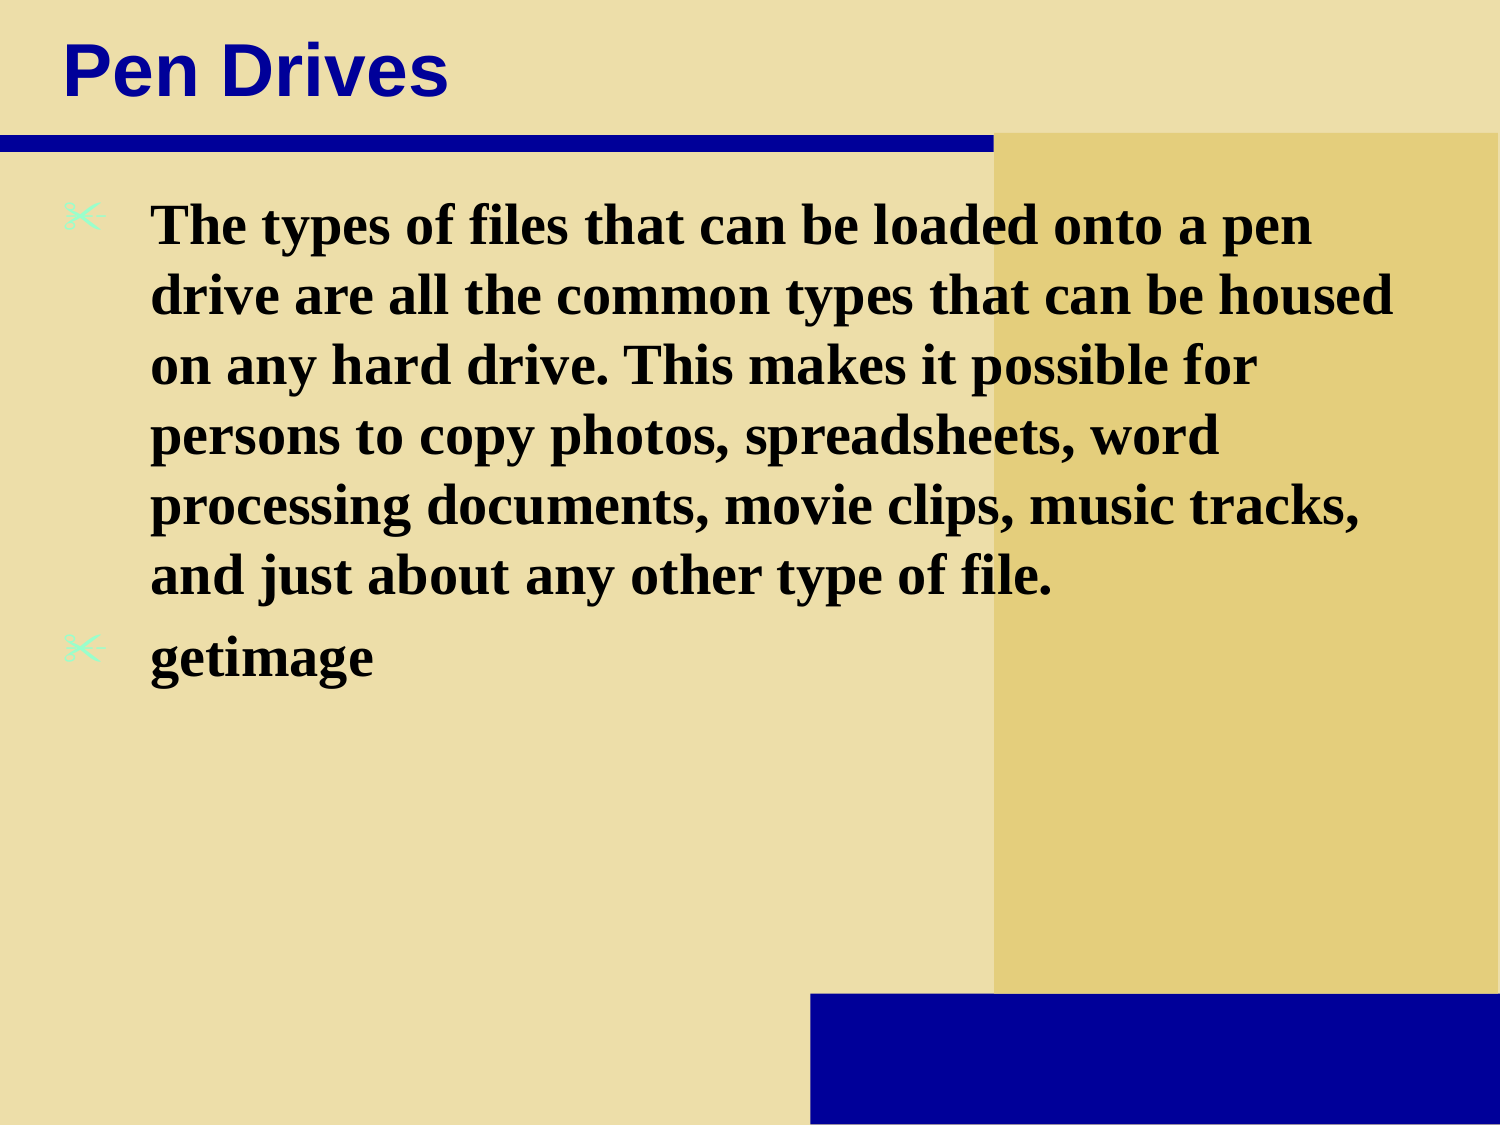

# Pen Drives
The types of files that can be loaded onto a pen drive are all the common types that can be housed on any hard drive. This makes it possible for persons to copy photos, spreadsheets, word processing documents, movie clips, music tracks, and just about any other type of file.
getimage